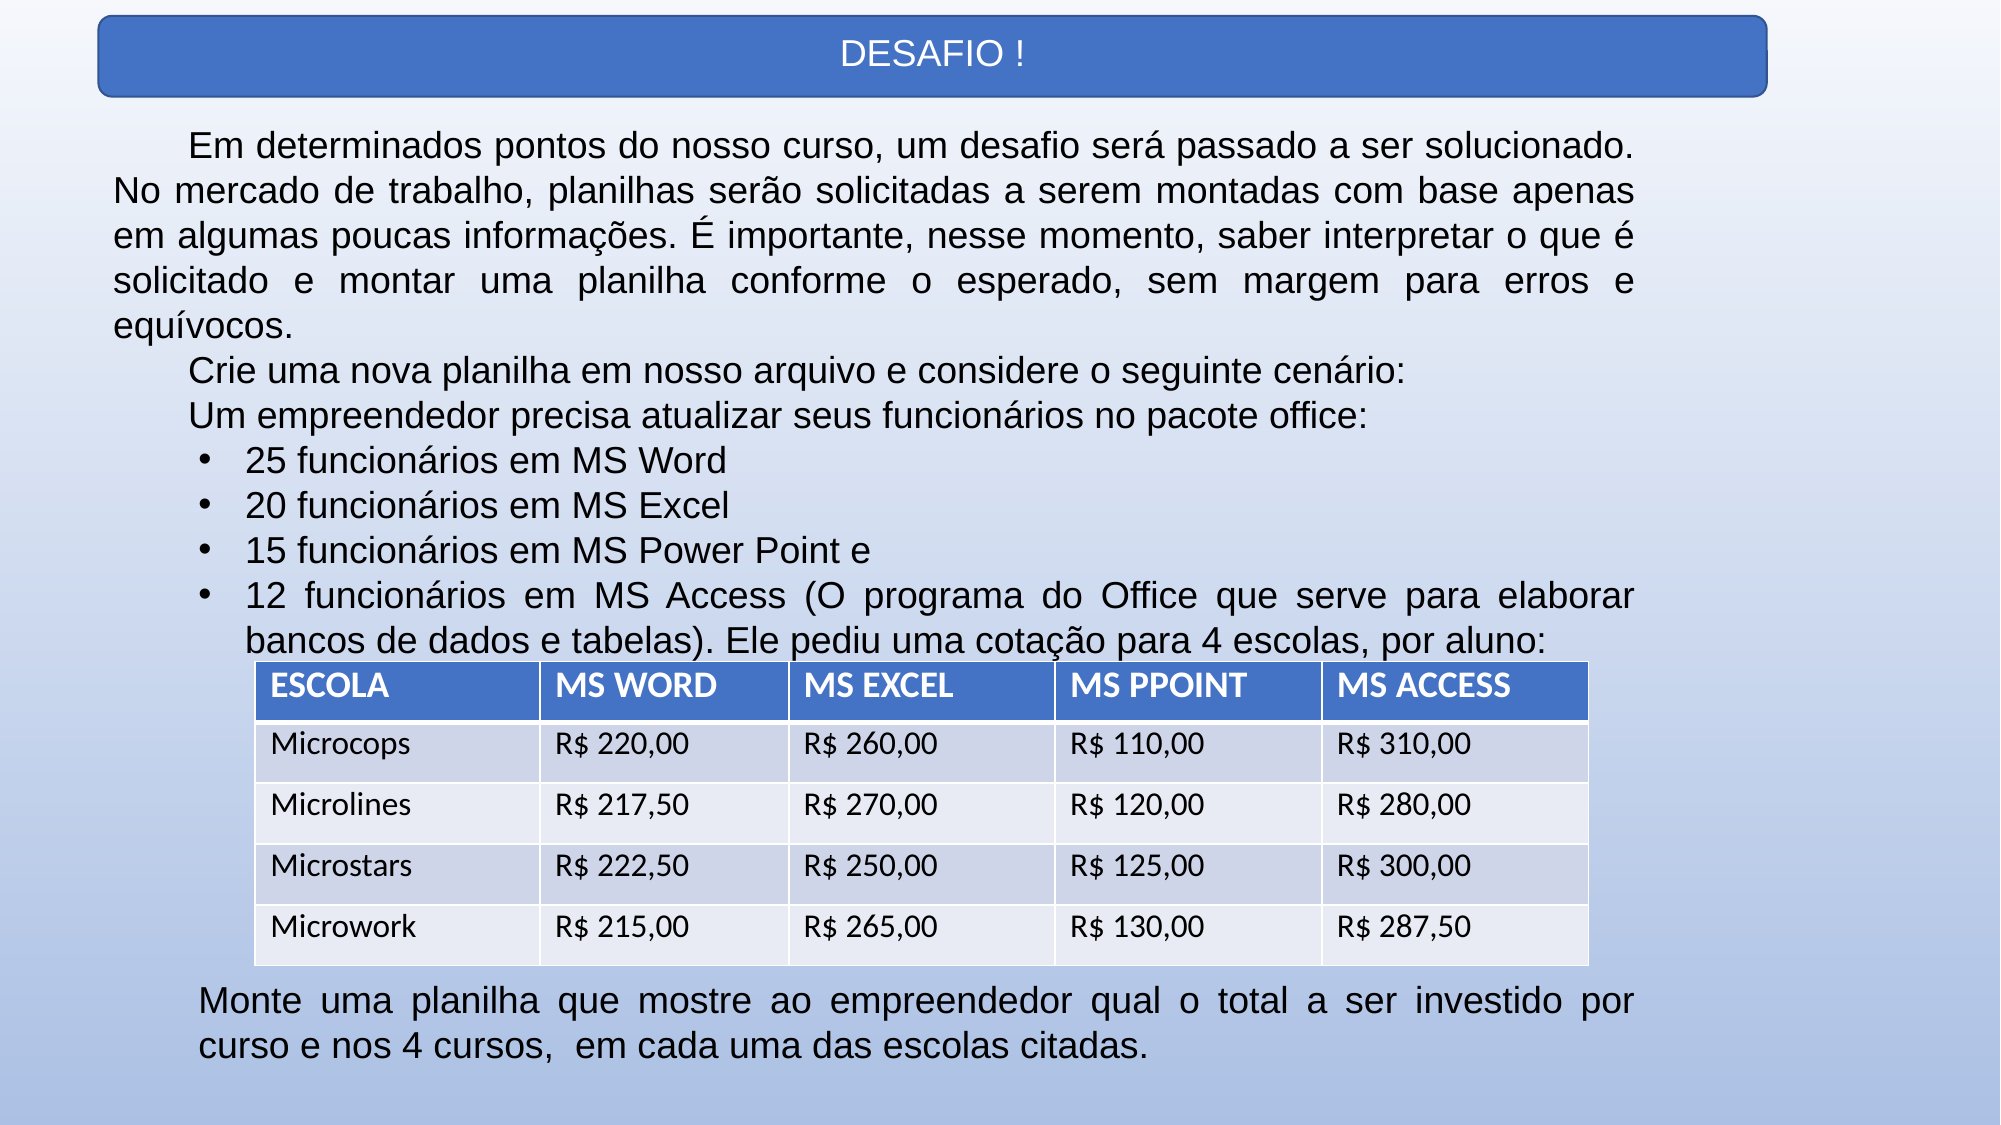

DESAFIO !
Em determinados pontos do nosso curso, um desafio será passado a ser solucionado. No mercado de trabalho, planilhas serão solicitadas a serem montadas com base apenas em algumas poucas informações. É importante, nesse momento, saber interpretar o que é solicitado e montar uma planilha conforme o esperado, sem margem para erros e equívocos.
Crie uma nova planilha em nosso arquivo e considere o seguinte cenário:
Um empreendedor precisa atualizar seus funcionários no pacote office:
25 funcionários em MS Word
20 funcionários em MS Excel
15 funcionários em MS Power Point e
12 funcionários em MS Access (O programa do Office que serve para elaborar bancos de dados e tabelas). Ele pediu uma cotação para 4 escolas, por aluno:

Monte uma planilha que mostre ao empreendedor qual o total a ser investido por curso e nos 4 cursos,  em cada uma das escolas citadas.
| ESCOLA | MS WORD | MS EXCEL | MS PPOINT | MS ACCESS |
| --- | --- | --- | --- | --- |
| Microcops | R$ 220,00 | R$ 260,00 | R$ 110,00 | R$ 310,00 |
| Microlines | R$ 217,50 | R$ 270,00 | R$ 120,00 | R$ 280,00 |
| Microstars | R$ 222,50 | R$ 250,00 | R$ 125,00 | R$ 300,00 |
| Microwork | R$ 215,00 | R$ 265,00 | R$ 130,00 | R$ 287,50 |